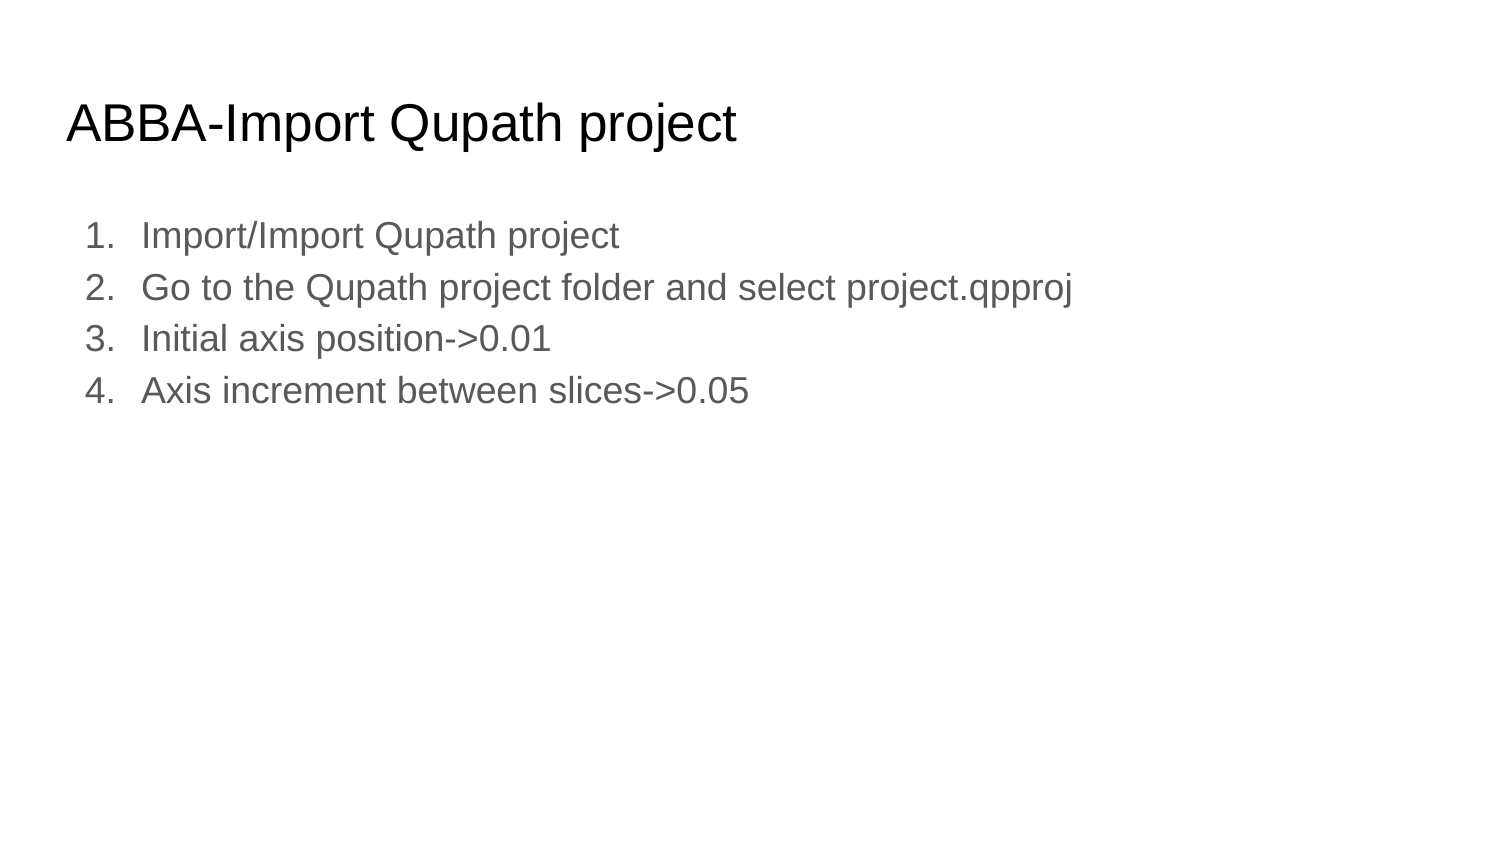

# ABBA-Import Qupath project
Import/Import Qupath project
Go to the Qupath project folder and select project.qpproj
Initial axis position->0.01
Axis increment between slices->0.05